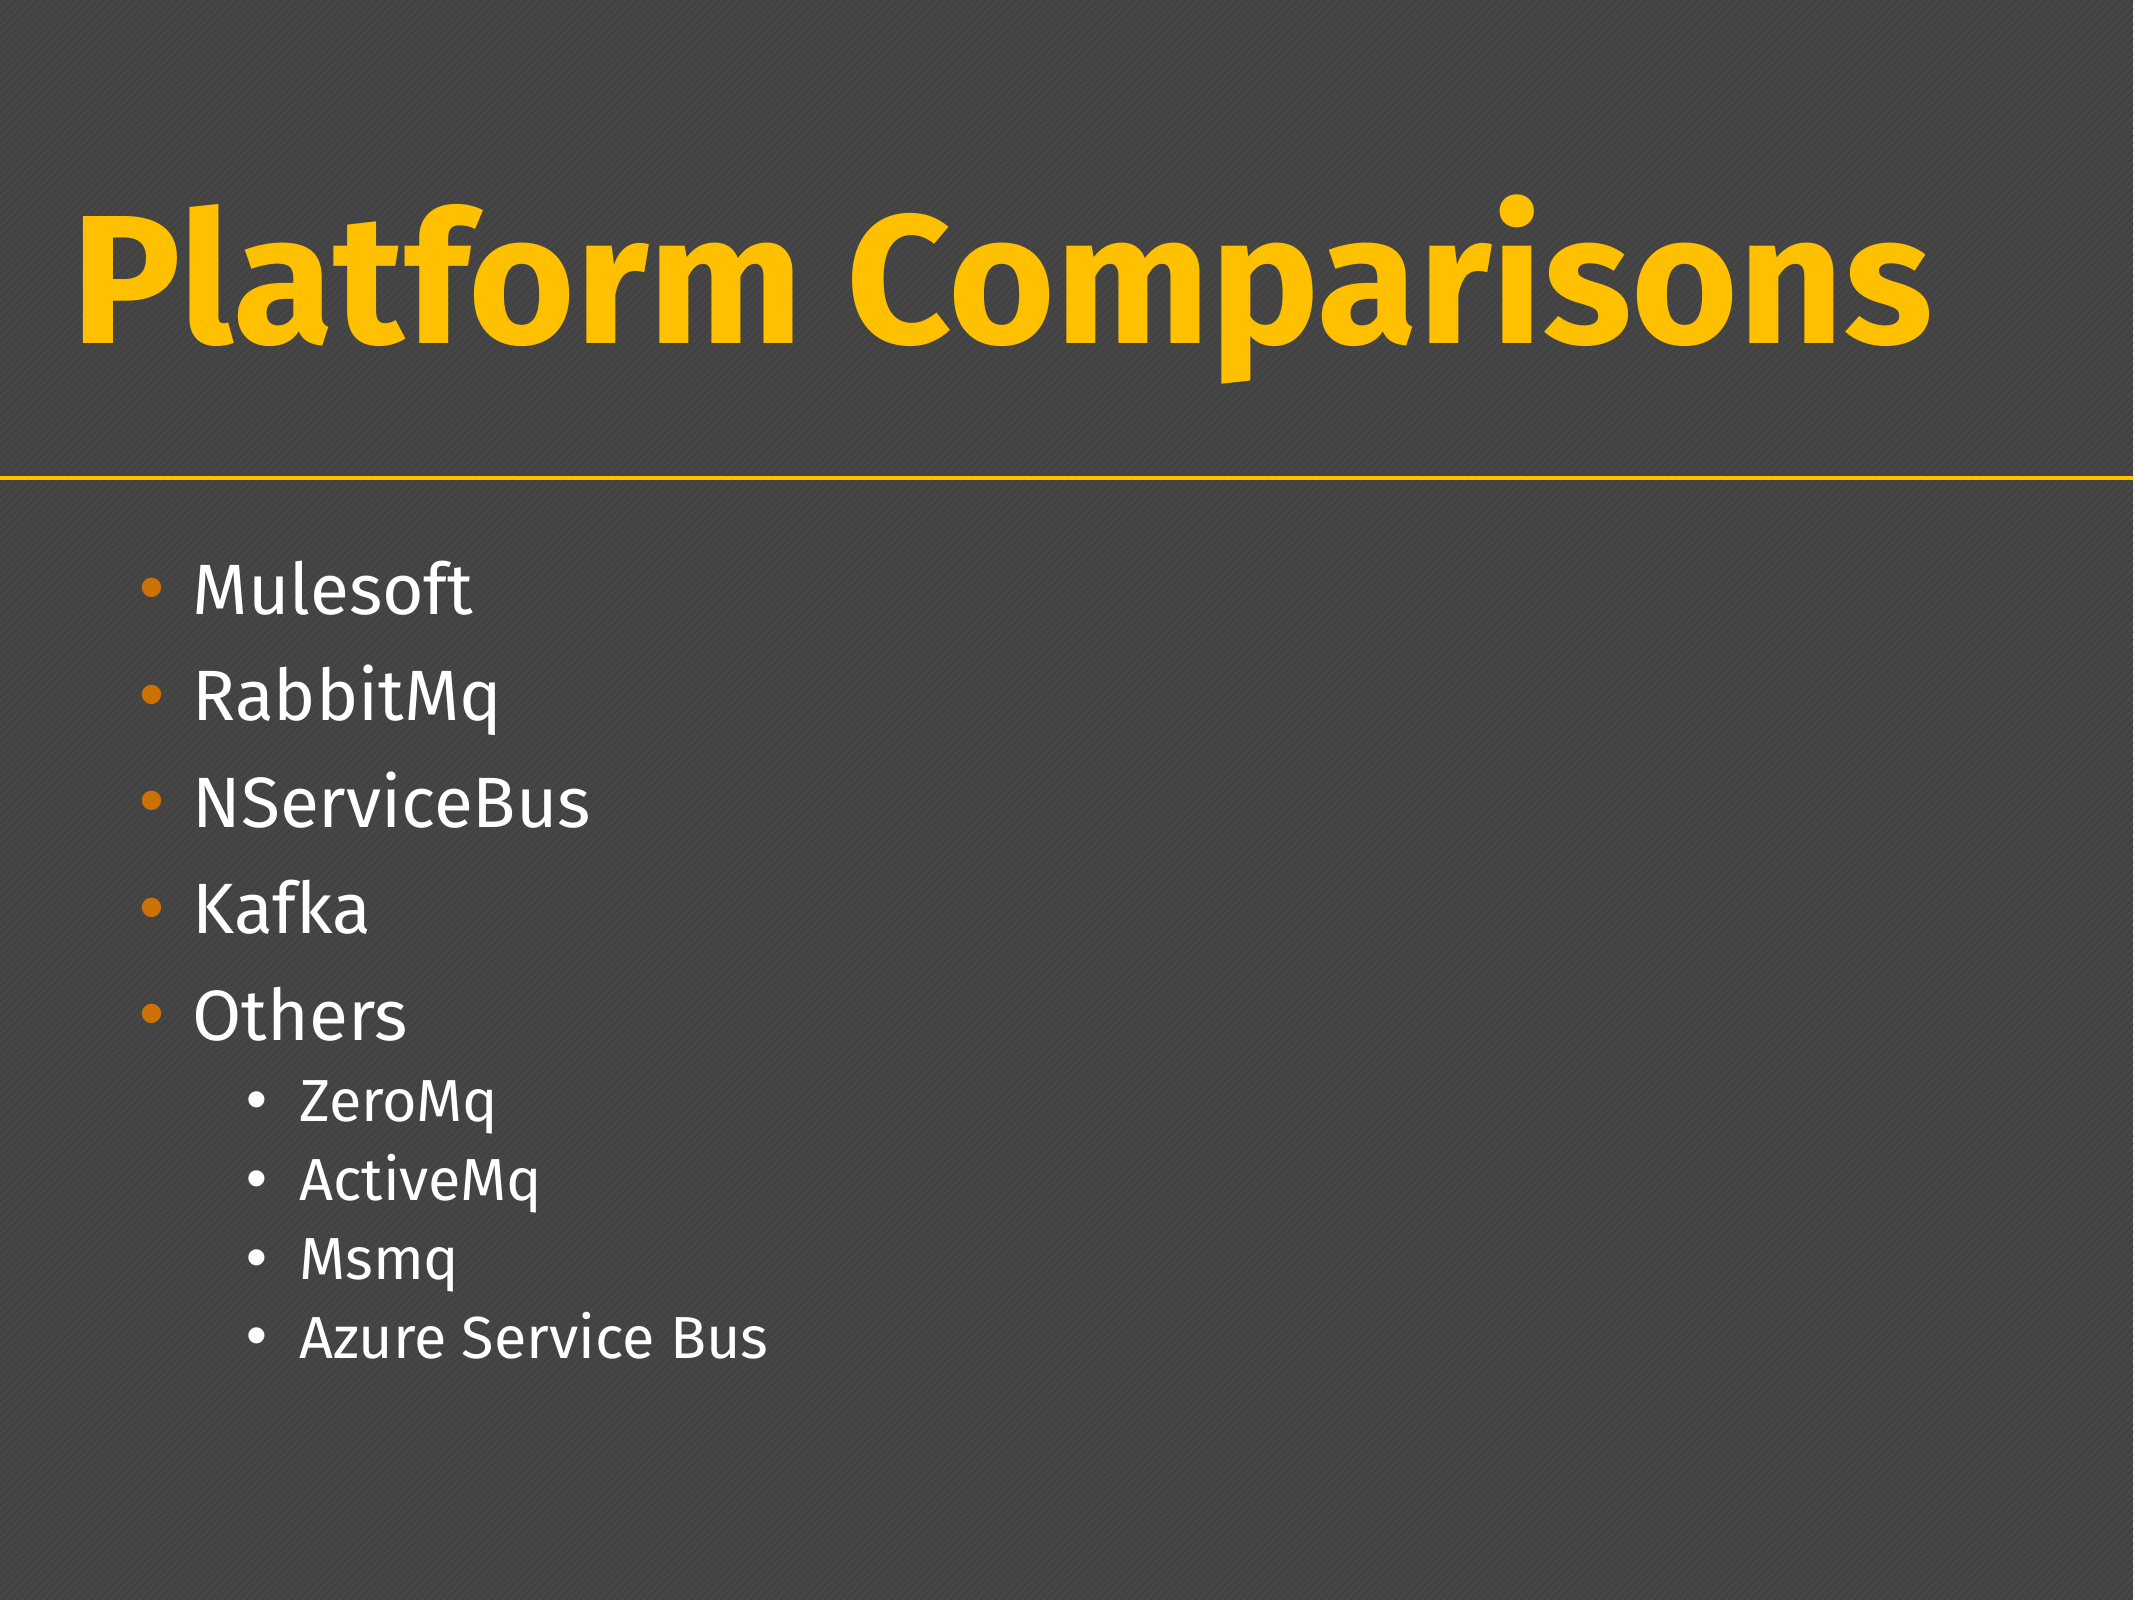

# Platform Comparisons
Mulesoft
RabbitMq
NServiceBus
Kafka
Others
ZeroMq
ActiveMq
Msmq
Azure Service Bus